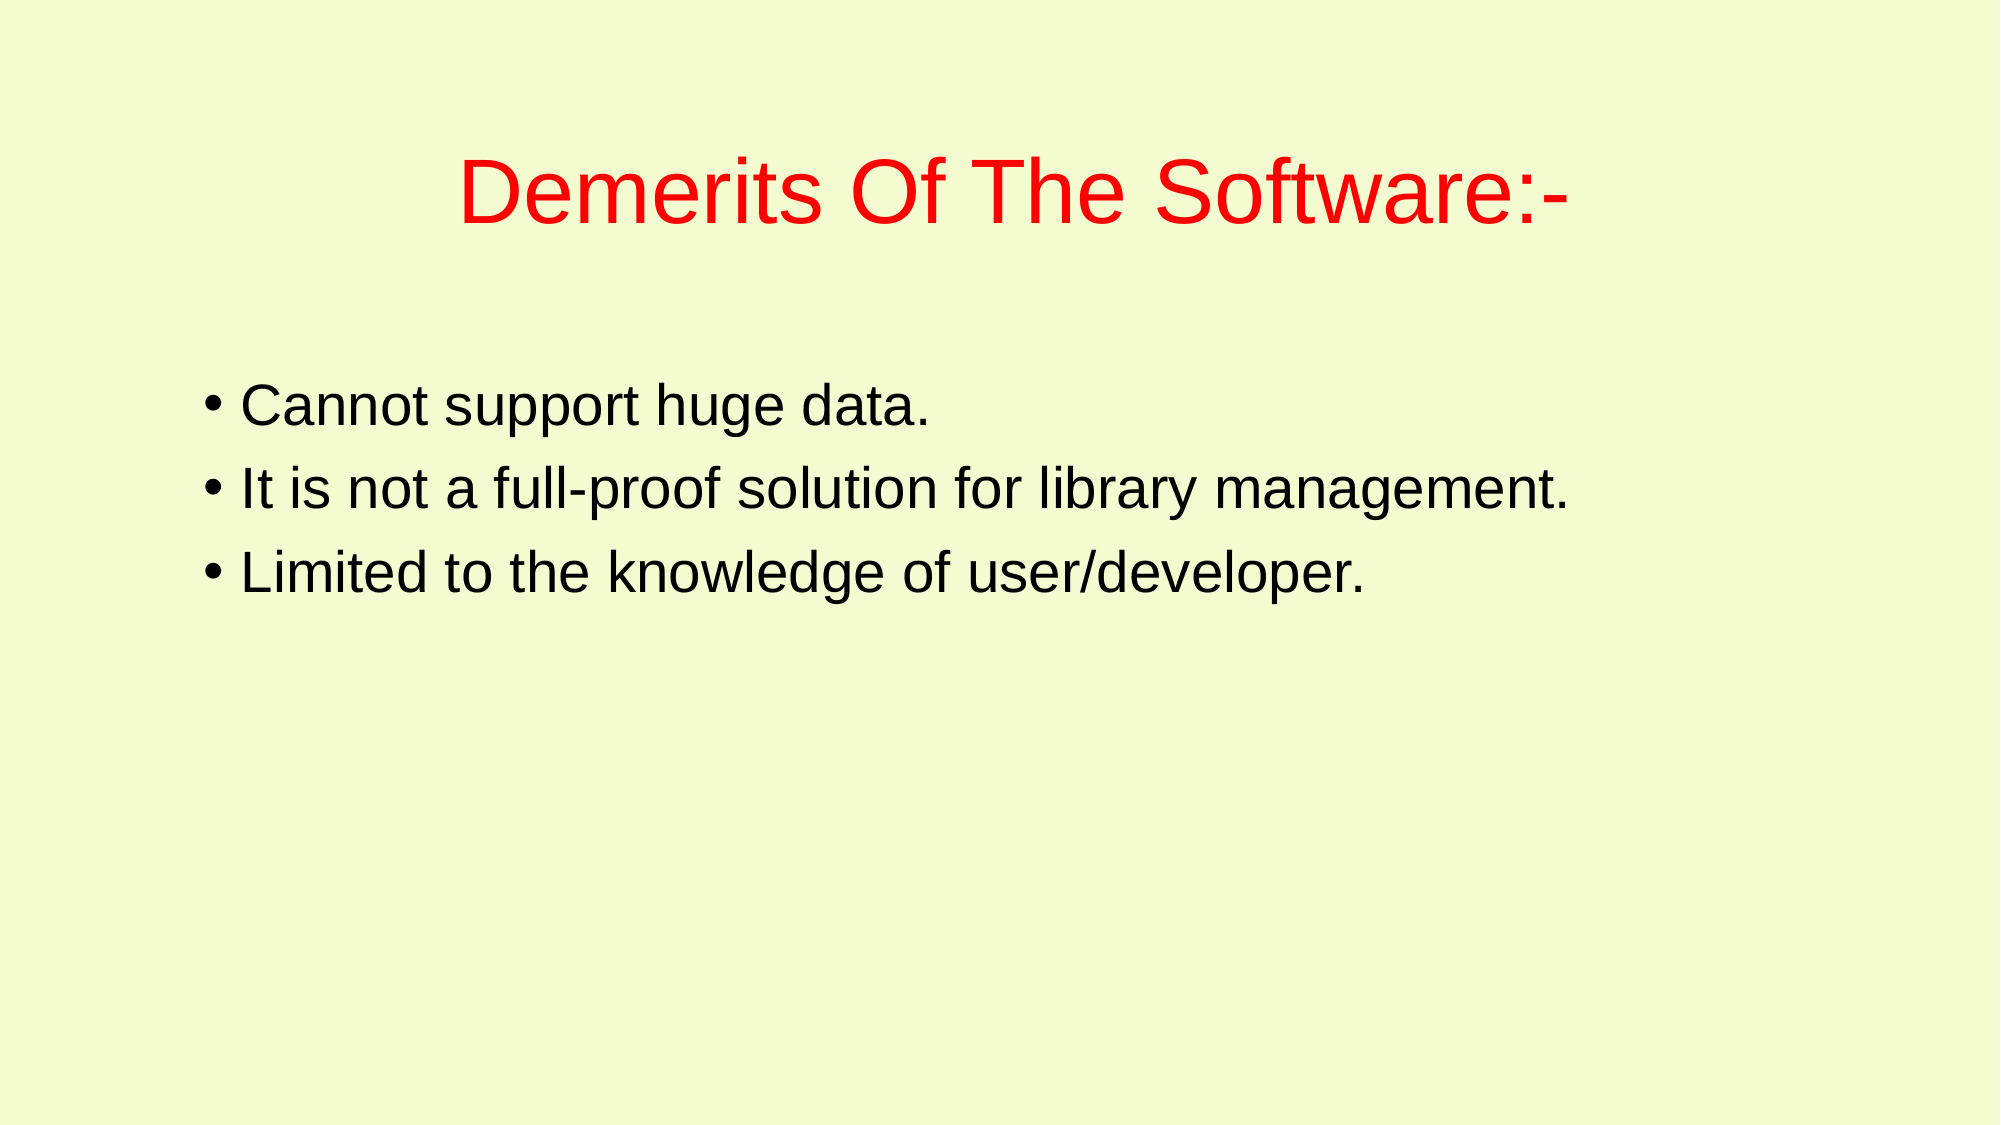

Demerits Of The Software:-

Cannot support huge data.
It is not a full-proof solution for library management.
Limited to the knowledge of user/developer.